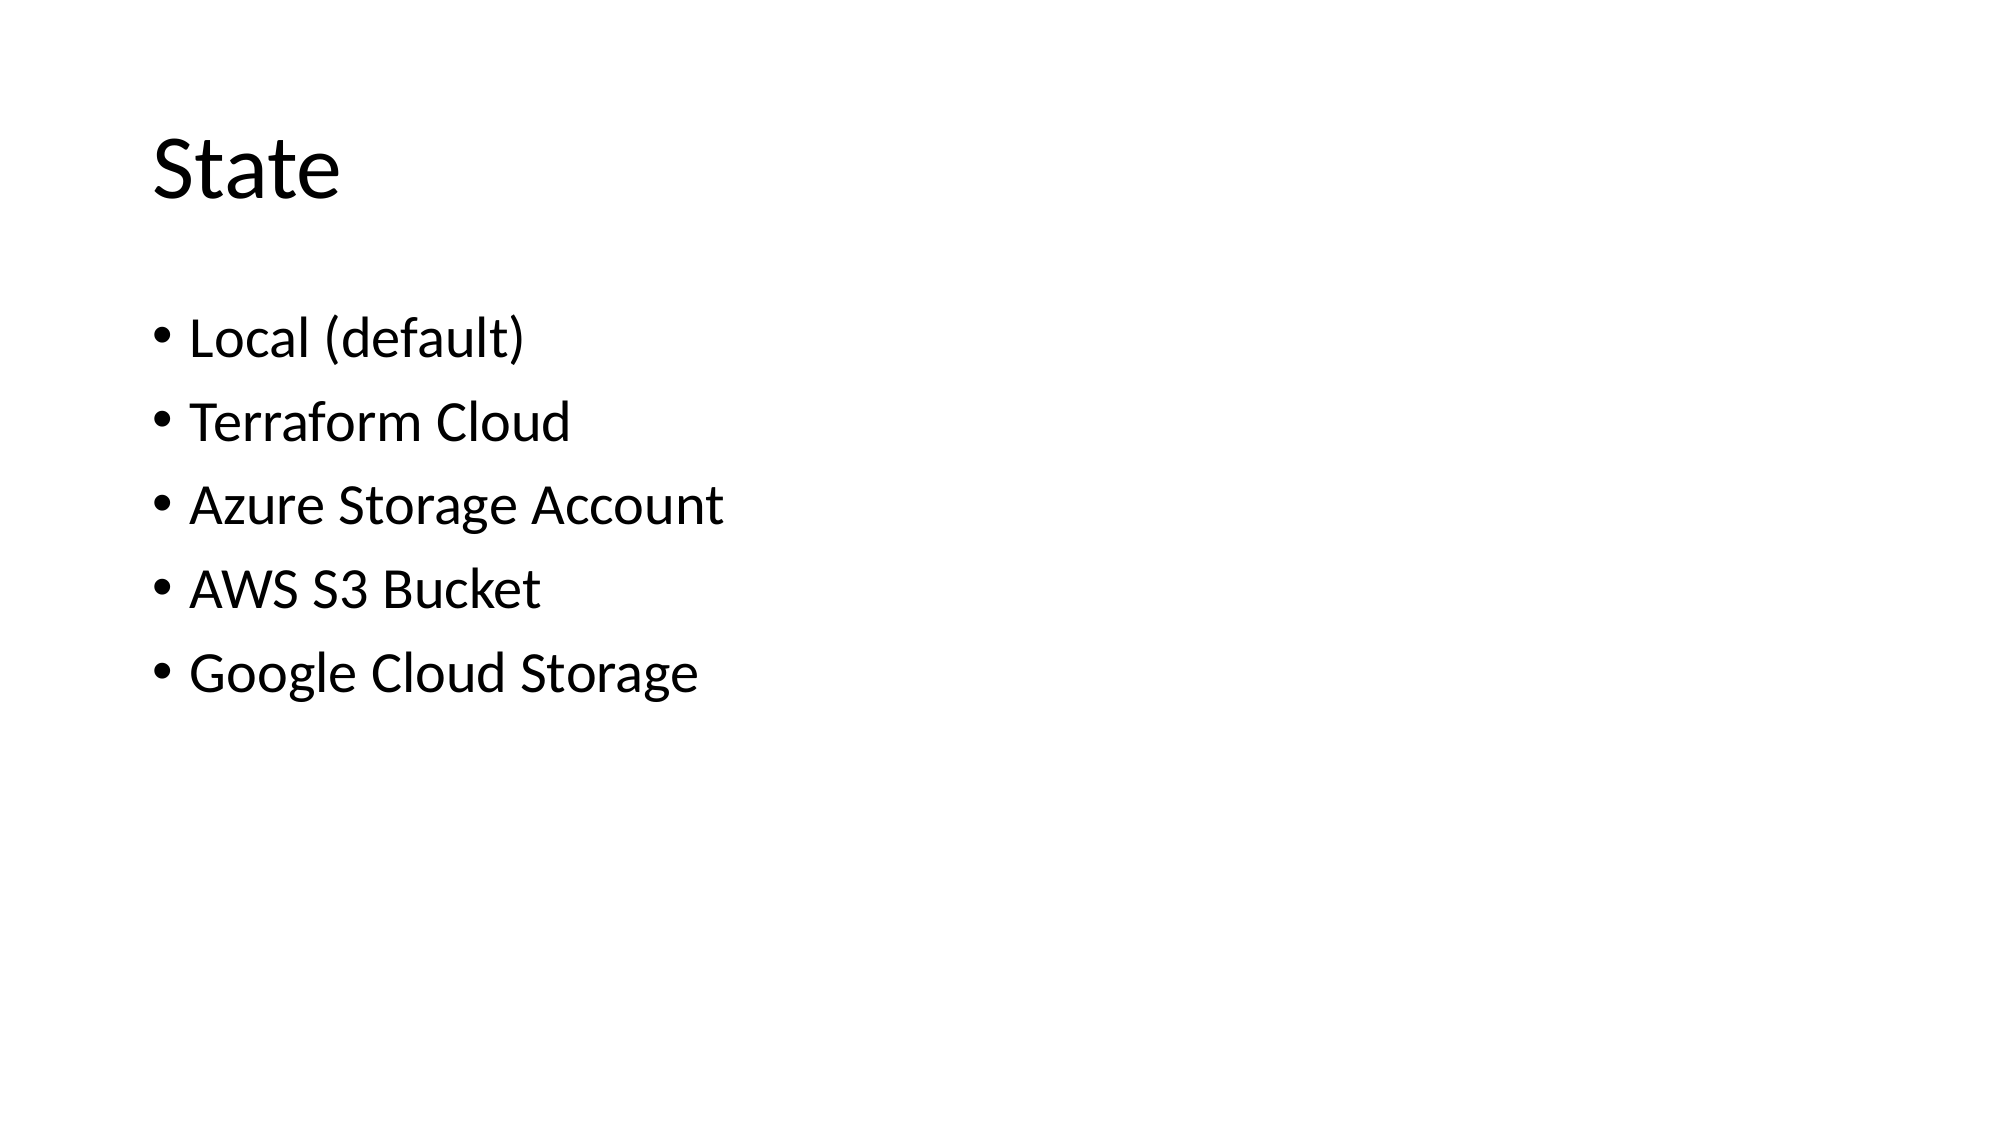

# State
Local (default)
Terraform Cloud
Azure Storage Account
AWS S3 Bucket
Google Cloud Storage